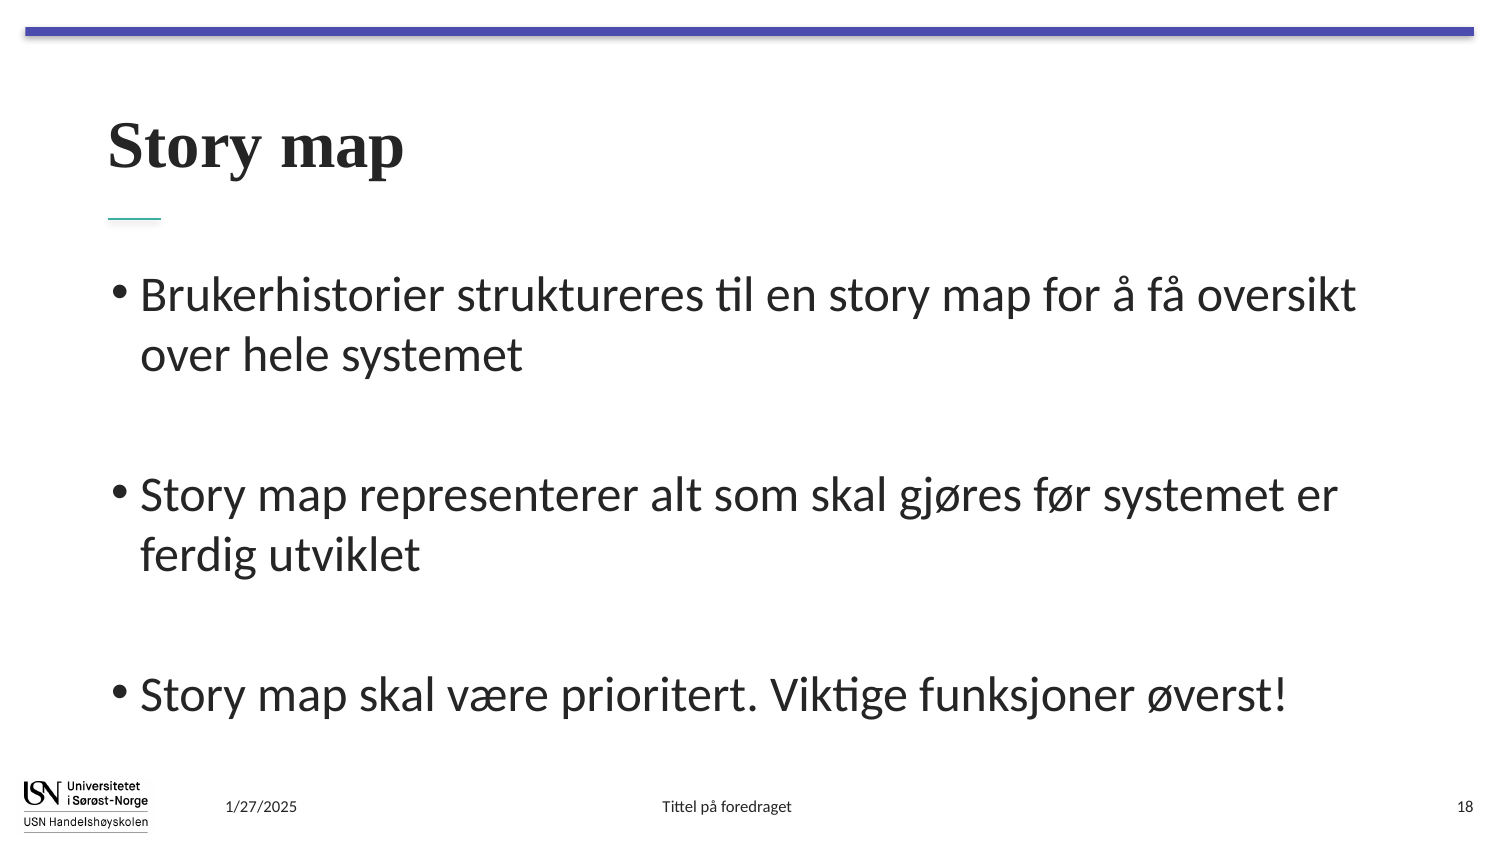

# Story map
Brukerhistorier struktureres til en story map for å få oversikt over hele systemet

Story map representerer alt som skal gjøres før systemet er ferdig utviklet

Story map skal være prioritert. Viktige funksjoner øverst!
1/27/2025
Tittel på foredraget
18